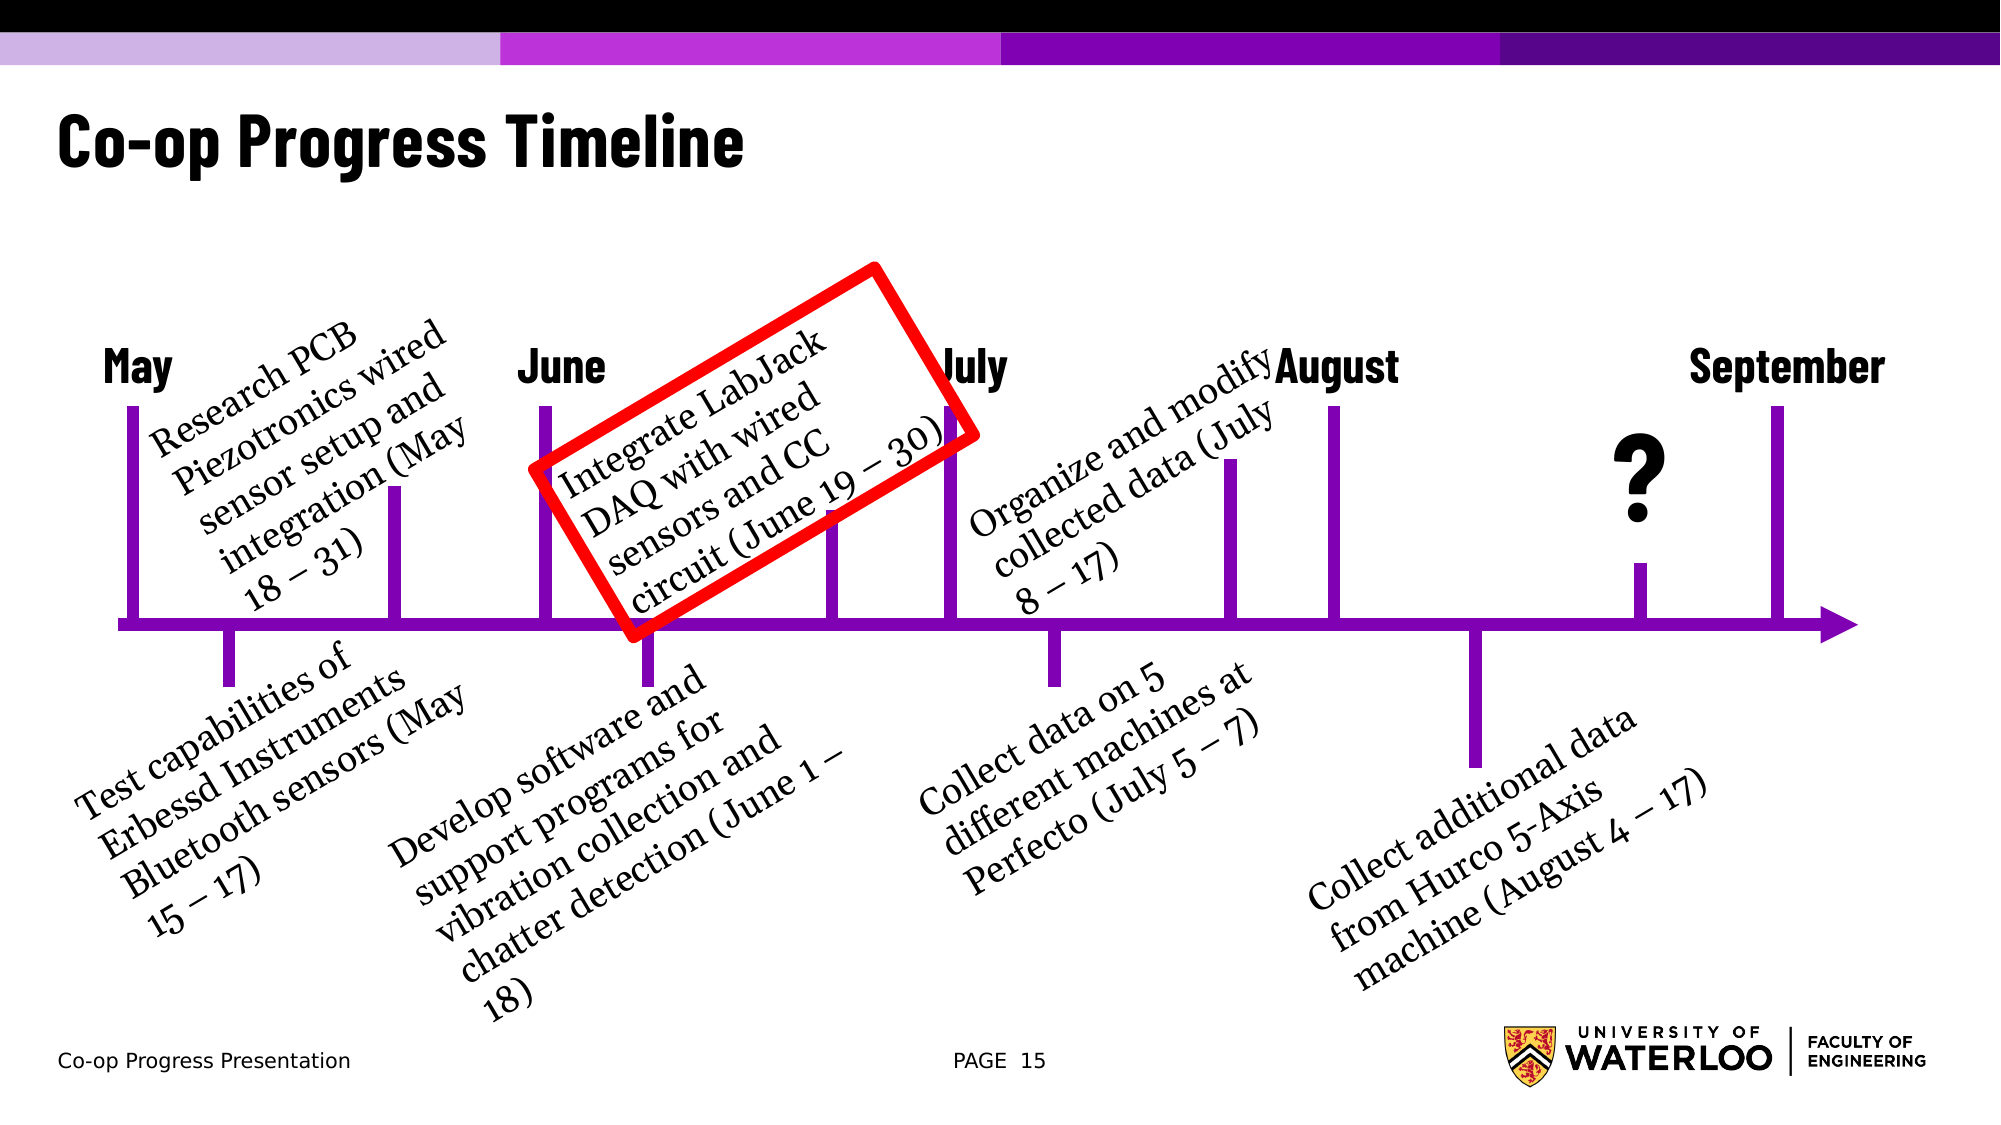

# Co-op Progress Timeline
Research PCB Piezotronics wired sensor setup and integration (May 18 – 31)
August
May
July
June
September
Integrate LabJack DAQ with wired sensors and CC circuit (June 19 – 30)
?
Organize and modify collected data (July 8 – 17)
Collect data on 5 different machines at Perfecto (July 5 – 7)
Test capabilities of Erbessd Instruments Bluetooth sensors (May 15 – 17)
Develop software and support programs for vibration collection and chatter detection (June 1 – 18)
Collect additional data from Hurco 5-Axis machine (August 4 – 17)
Co-op Progress Presentation
PAGE  15